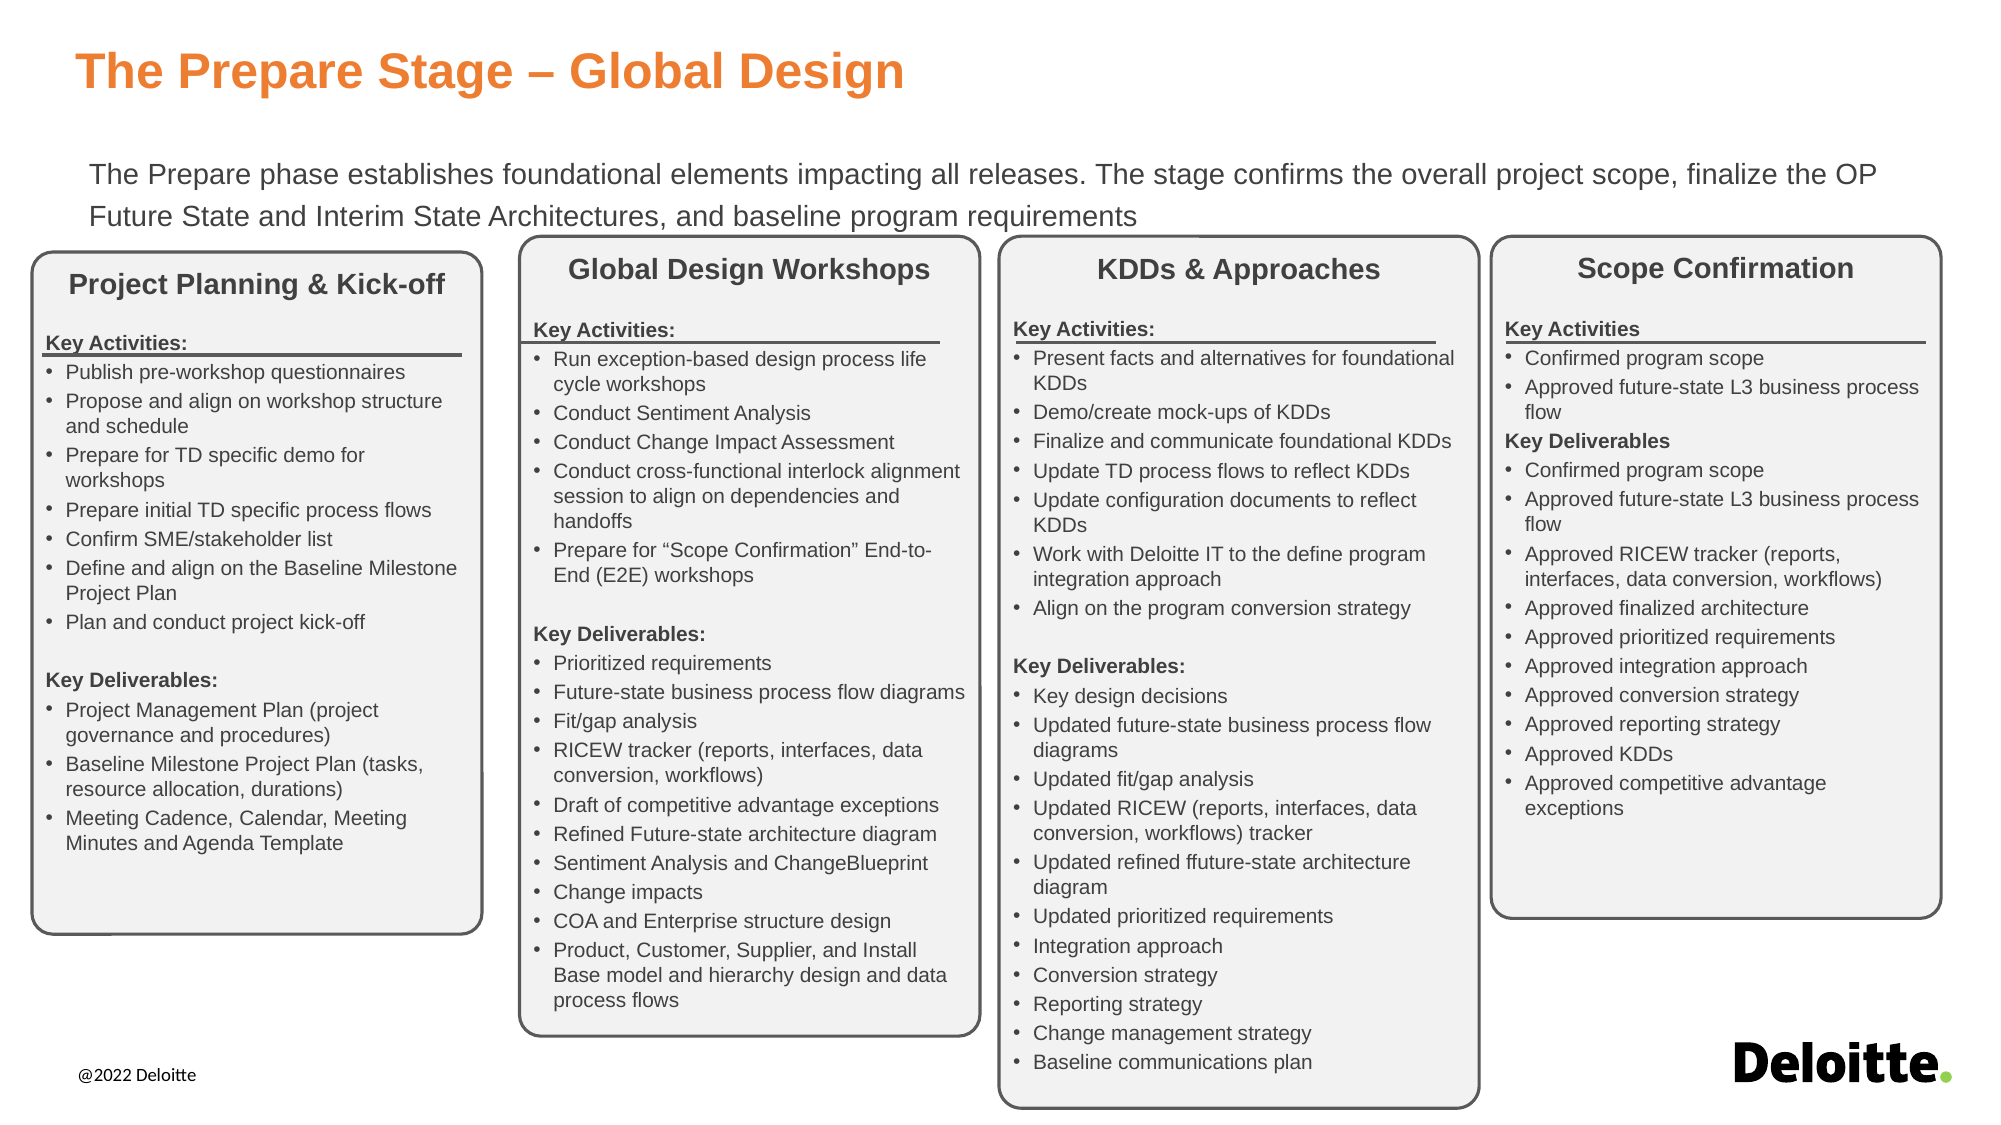

# The Prepare Stage – Global Design
The Prepare phase establishes foundational elements impacting all releases. The stage confirms the overall project scope, finalize the OP Future State and Interim State Architectures, and baseline program requirements
Global Design Workshops

Key Activities:
Run exception-based design process life cycle workshops
Conduct Sentiment Analysis
Conduct Change Impact Assessment
Conduct cross-functional interlock alignment session to align on dependencies and handoffs
Prepare for “Scope Confirmation” End-to-End (E2E) workshops

Key Deliverables:
Prioritized requirements
Future-state business process flow diagrams
Fit/gap analysis
RICEW tracker (reports, interfaces, data conversion, workflows)
Draft of competitive advantage exceptions
Refined Future-state architecture diagram
Sentiment Analysis and ChangeBlueprint
Change impacts
COA and Enterprise structure design
Product, Customer, Supplier, and Install Base model and hierarchy design and data process flows

KDDs & Approaches

Key Activities:
Present facts and alternatives for foundational KDDs
Demo/create mock-ups of KDDs
Finalize and communicate foundational KDDs
Update TD process flows to reflect KDDs
Update configuration documents to reflect KDDs
Work with Deloitte IT to the define program integration approach
Align on the program conversion strategy

Key Deliverables:
Key design decisions
Updated future-state business process flow diagrams
Updated fit/gap analysis
Updated RICEW (reports, interfaces, data conversion, workflows) tracker
Updated refined ffuture-state architecture diagram
Updated prioritized requirements
Integration approach
Conversion strategy
Reporting strategy
Change management strategy
Baseline communications plan

Scope Confirmation

Key Activities
Confirmed program scope
Approved future-state L3 business process flow
Key Deliverables
Confirmed program scope
Approved future-state L3 business process flow
Approved RICEW tracker (reports, interfaces, data conversion, workflows)
Approved finalized architecture
Approved prioritized requirements
Approved integration approach
Approved conversion strategy
Approved reporting strategy
Approved KDDs
Approved competitive advantage exceptions
Project Planning & Kick-off

Key Activities:
Publish pre-workshop questionnaires
Propose and align on workshop structure and schedule
Prepare for TD specific demo for workshops
Prepare initial TD specific process flows
Confirm SME/stakeholder list
Define and align on the Baseline Milestone Project Plan
Plan and conduct project kick-off

Key Deliverables:
Project Management Plan (project governance and procedures)
Baseline Milestone Project Plan (tasks, resource allocation, durations)
Meeting Cadence, Calendar, Meeting Minutes and Agenda Template